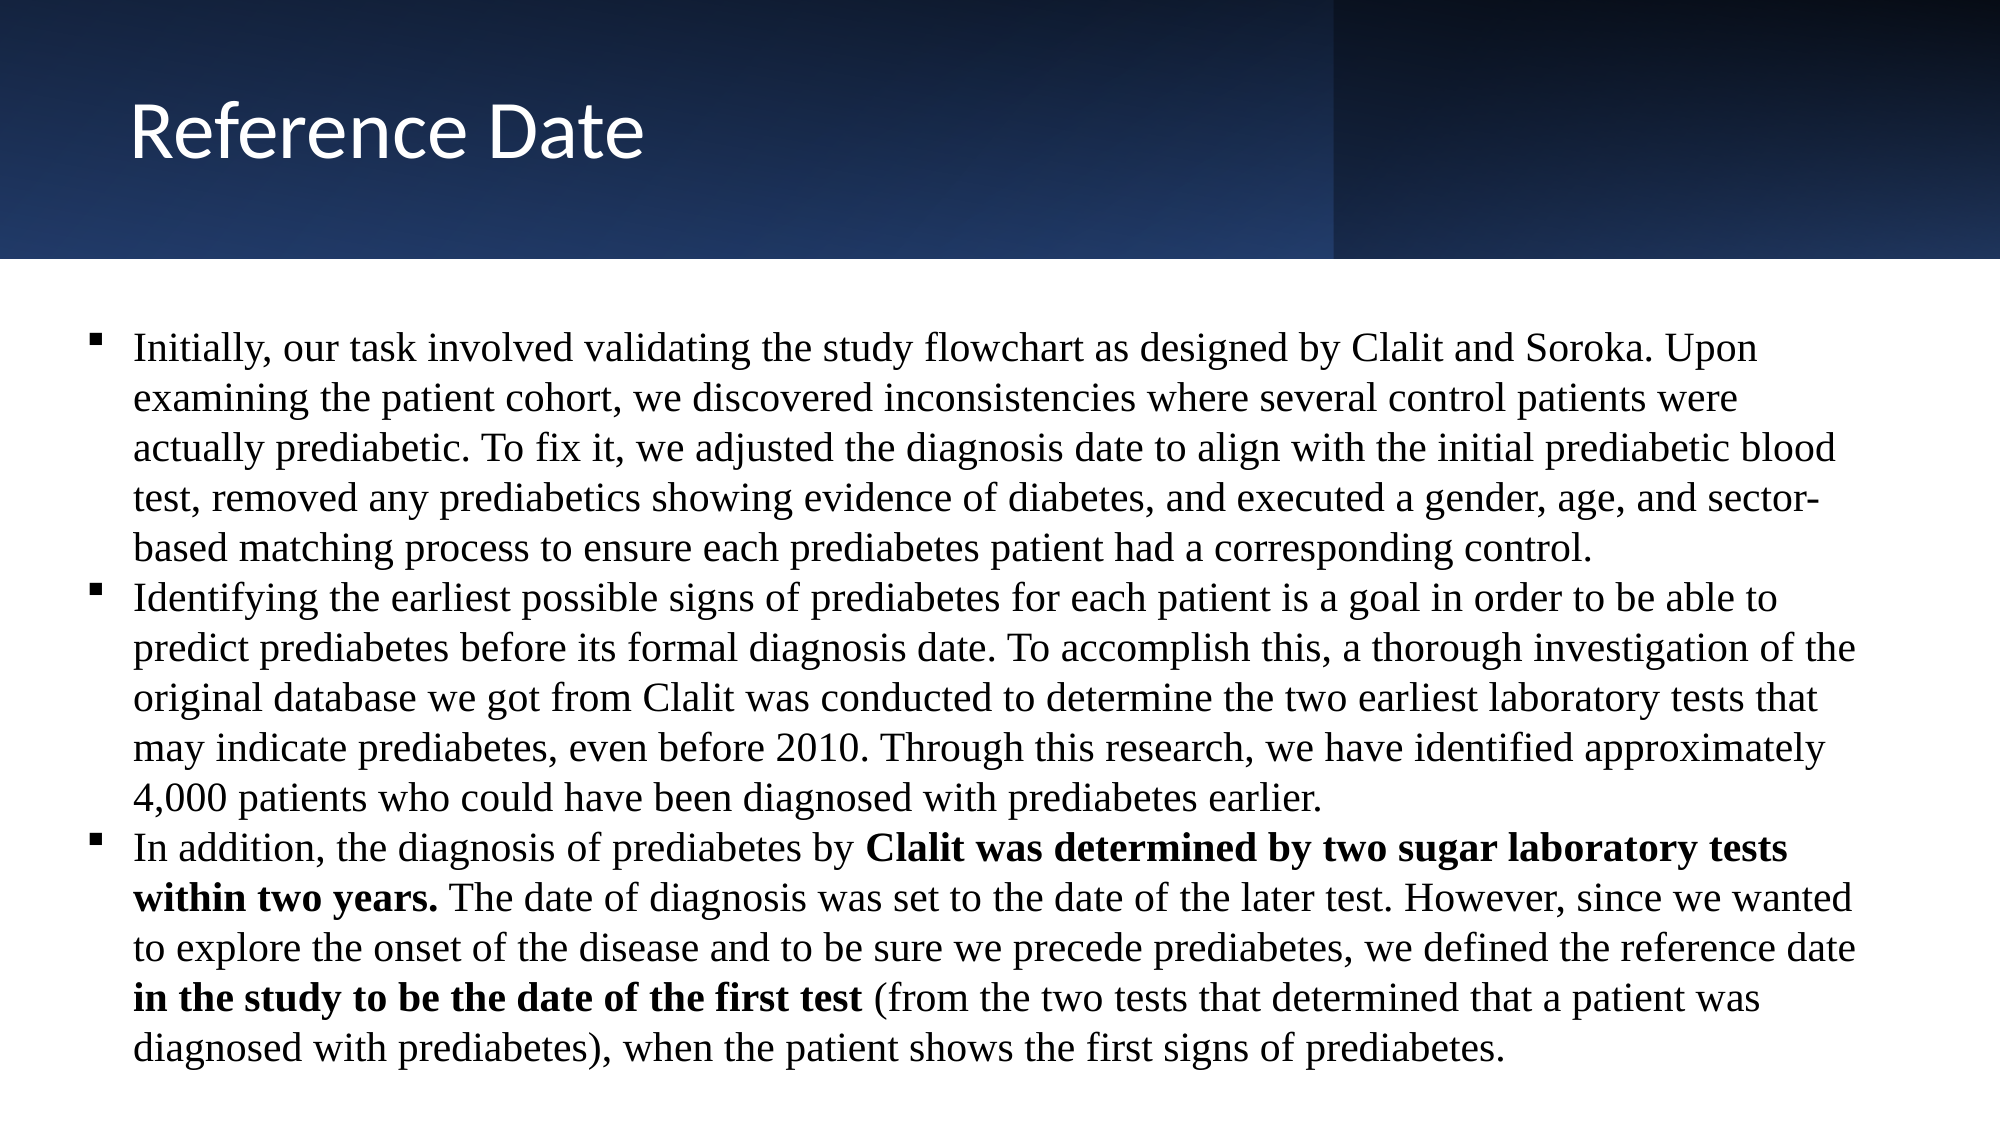

# Reference Date
Initially, our task involved validating the study flowchart as designed by Clalit and Soroka. Upon examining the patient cohort, we discovered inconsistencies where several control patients were actually prediabetic. To fix it, we adjusted the diagnosis date to align with the initial prediabetic blood test, removed any prediabetics showing evidence of diabetes, and executed a gender, age, and sector-based matching process to ensure each prediabetes patient had a corresponding control.
Identifying the earliest possible signs of prediabetes for each patient is a goal in order to be able to predict prediabetes before its formal diagnosis date. To accomplish this, a thorough investigation of the original database we got from Clalit was conducted to determine the two earliest laboratory tests that may indicate prediabetes, even before 2010. Through this research, we have identified approximately 4,000 patients who could have been diagnosed with prediabetes earlier.
In addition, the diagnosis of prediabetes by Clalit was determined by two sugar laboratory tests within two years. The date of diagnosis was set to the date of the later test. However, since we wanted to explore the onset of the disease and to be sure we precede prediabetes, we defined the reference date in the study to be the date of the first test (from the two tests that determined that a patient was diagnosed with prediabetes), when the patient shows the first signs of prediabetes.